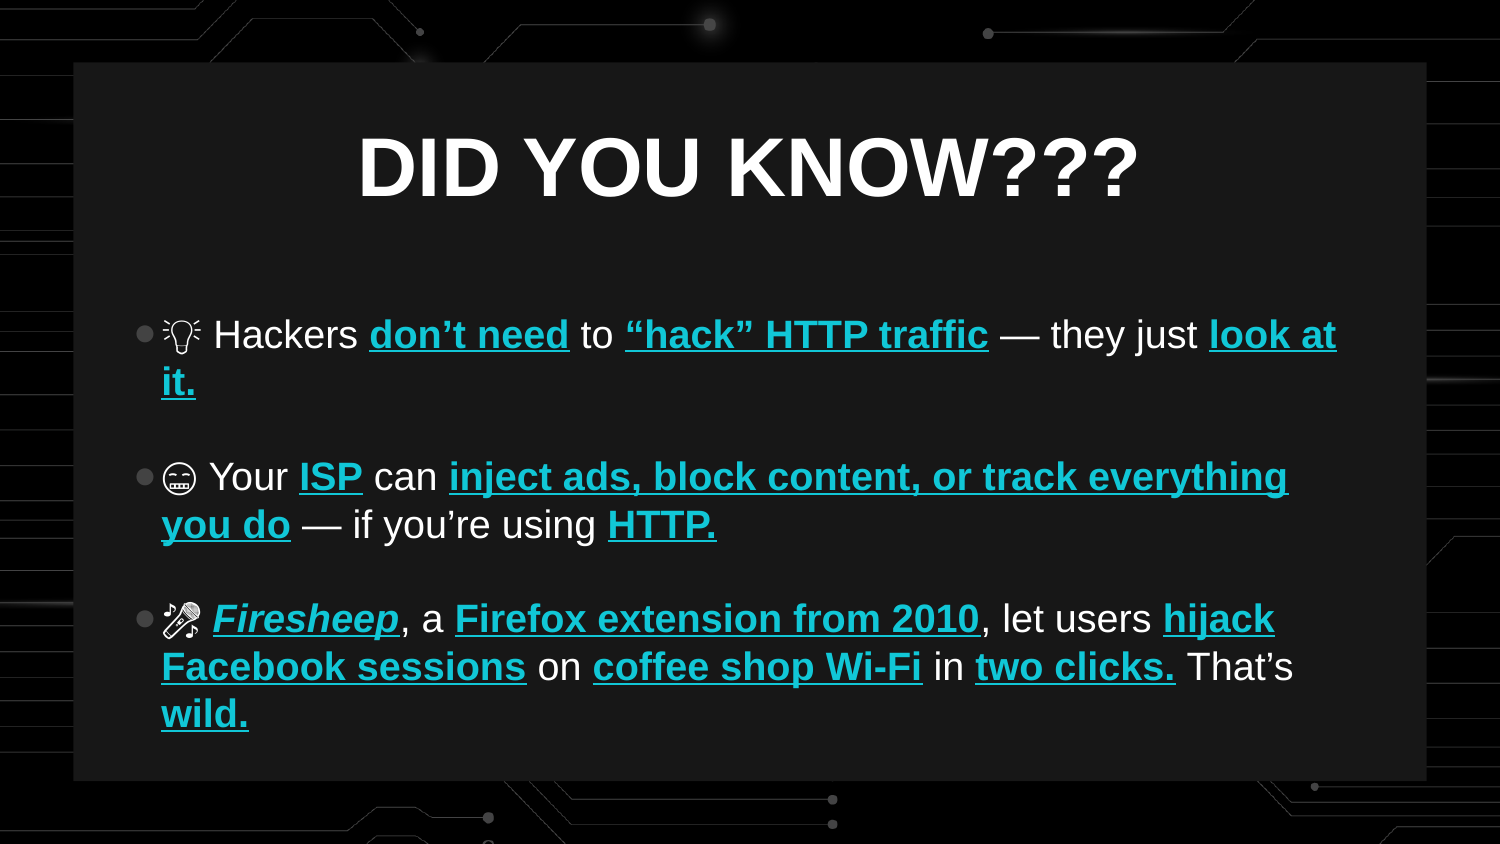

DID YOU KNOW???
💡 Hackers don’t need to “hack” HTTP traffic — they just look at it.

😬 Your ISP can inject ads, block content, or track everything you do — if you’re using HTTP.

🎤 Firesheep, a Firefox extension from 2010, let users hijack Facebook sessions on coffee shop Wi-Fi in two clicks. That’s wild.